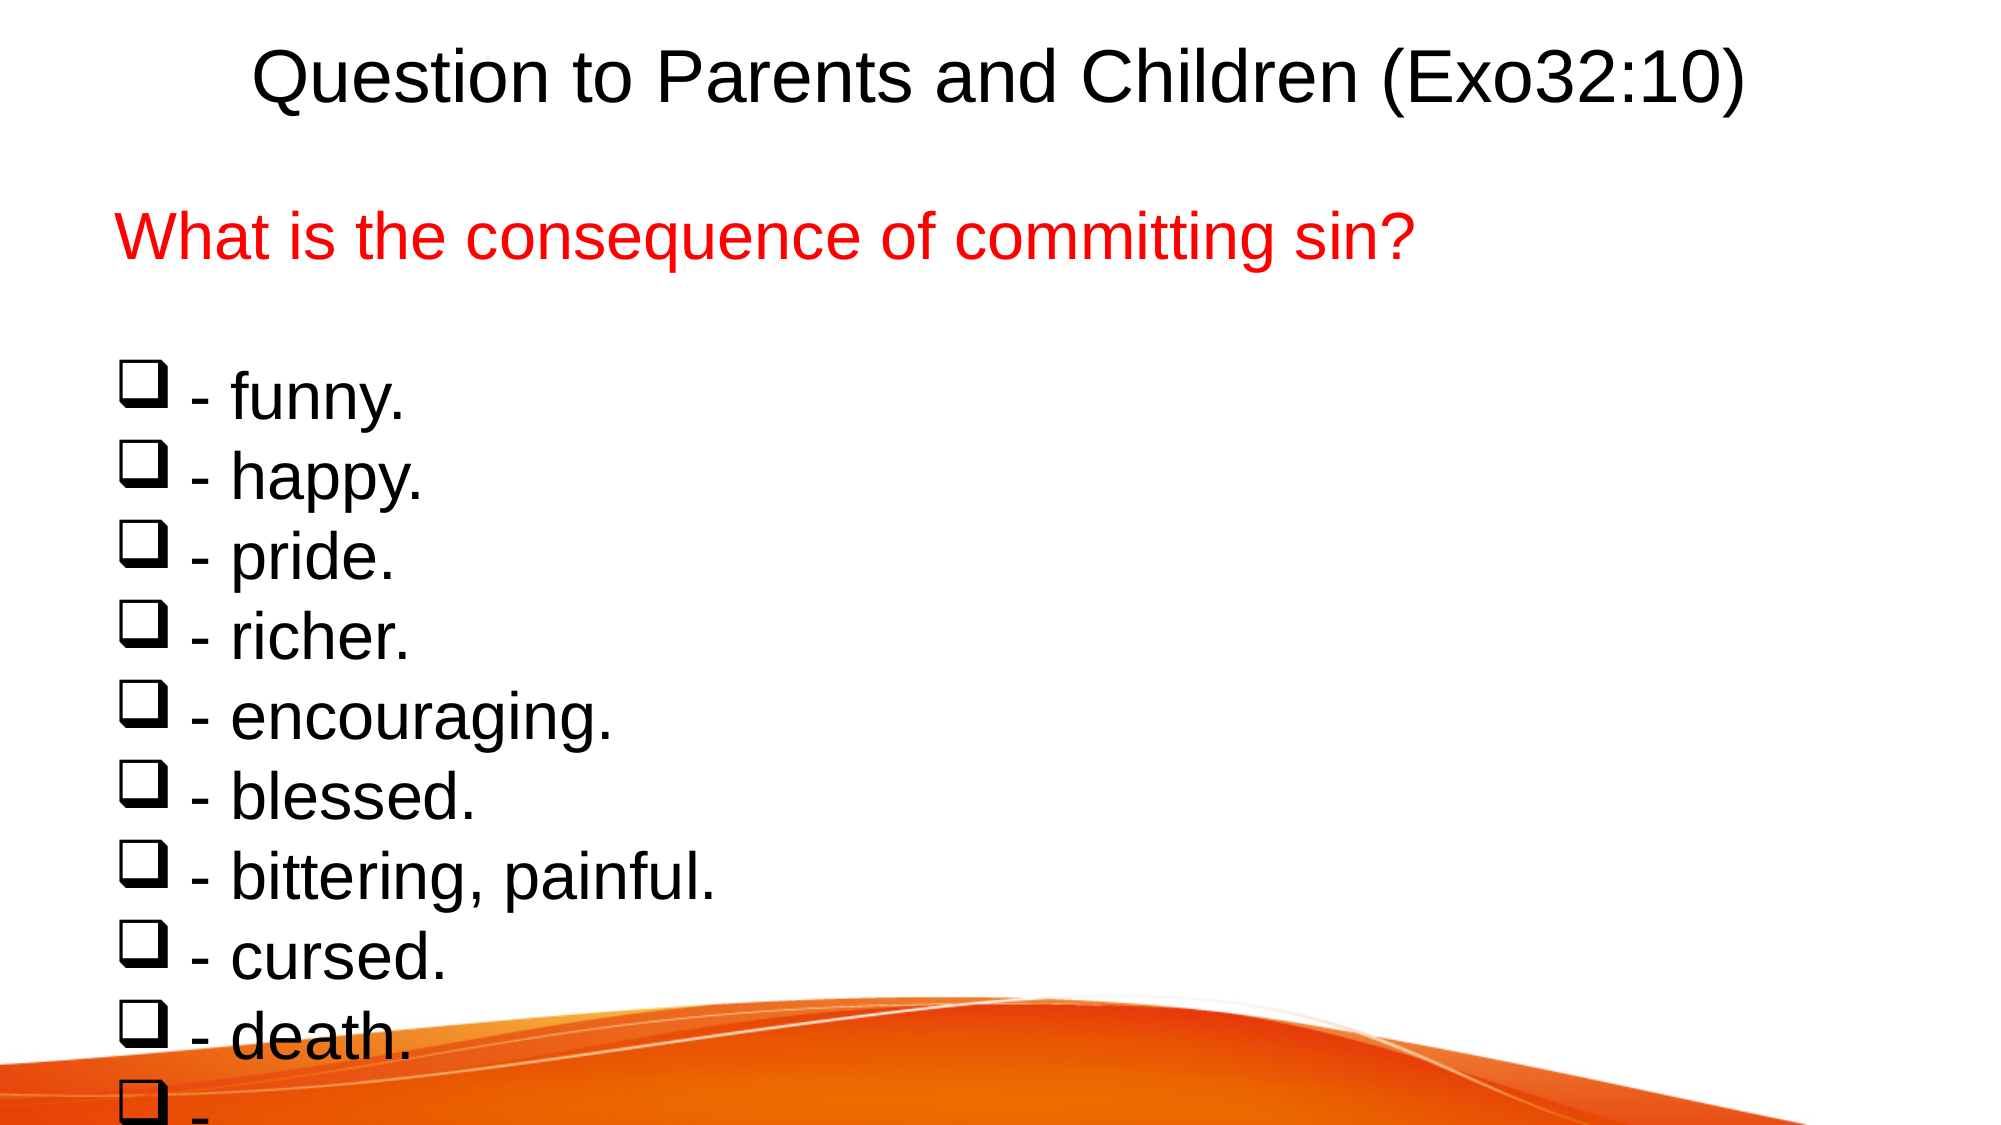

# Question to Parents and Children (Exo32:10)
What is the consequence of committing sin?
- funny.
- happy.
- pride.
- richer.
- encouraging.
- blessed.
- bittering, painful.
- cursed.
- death.
- …